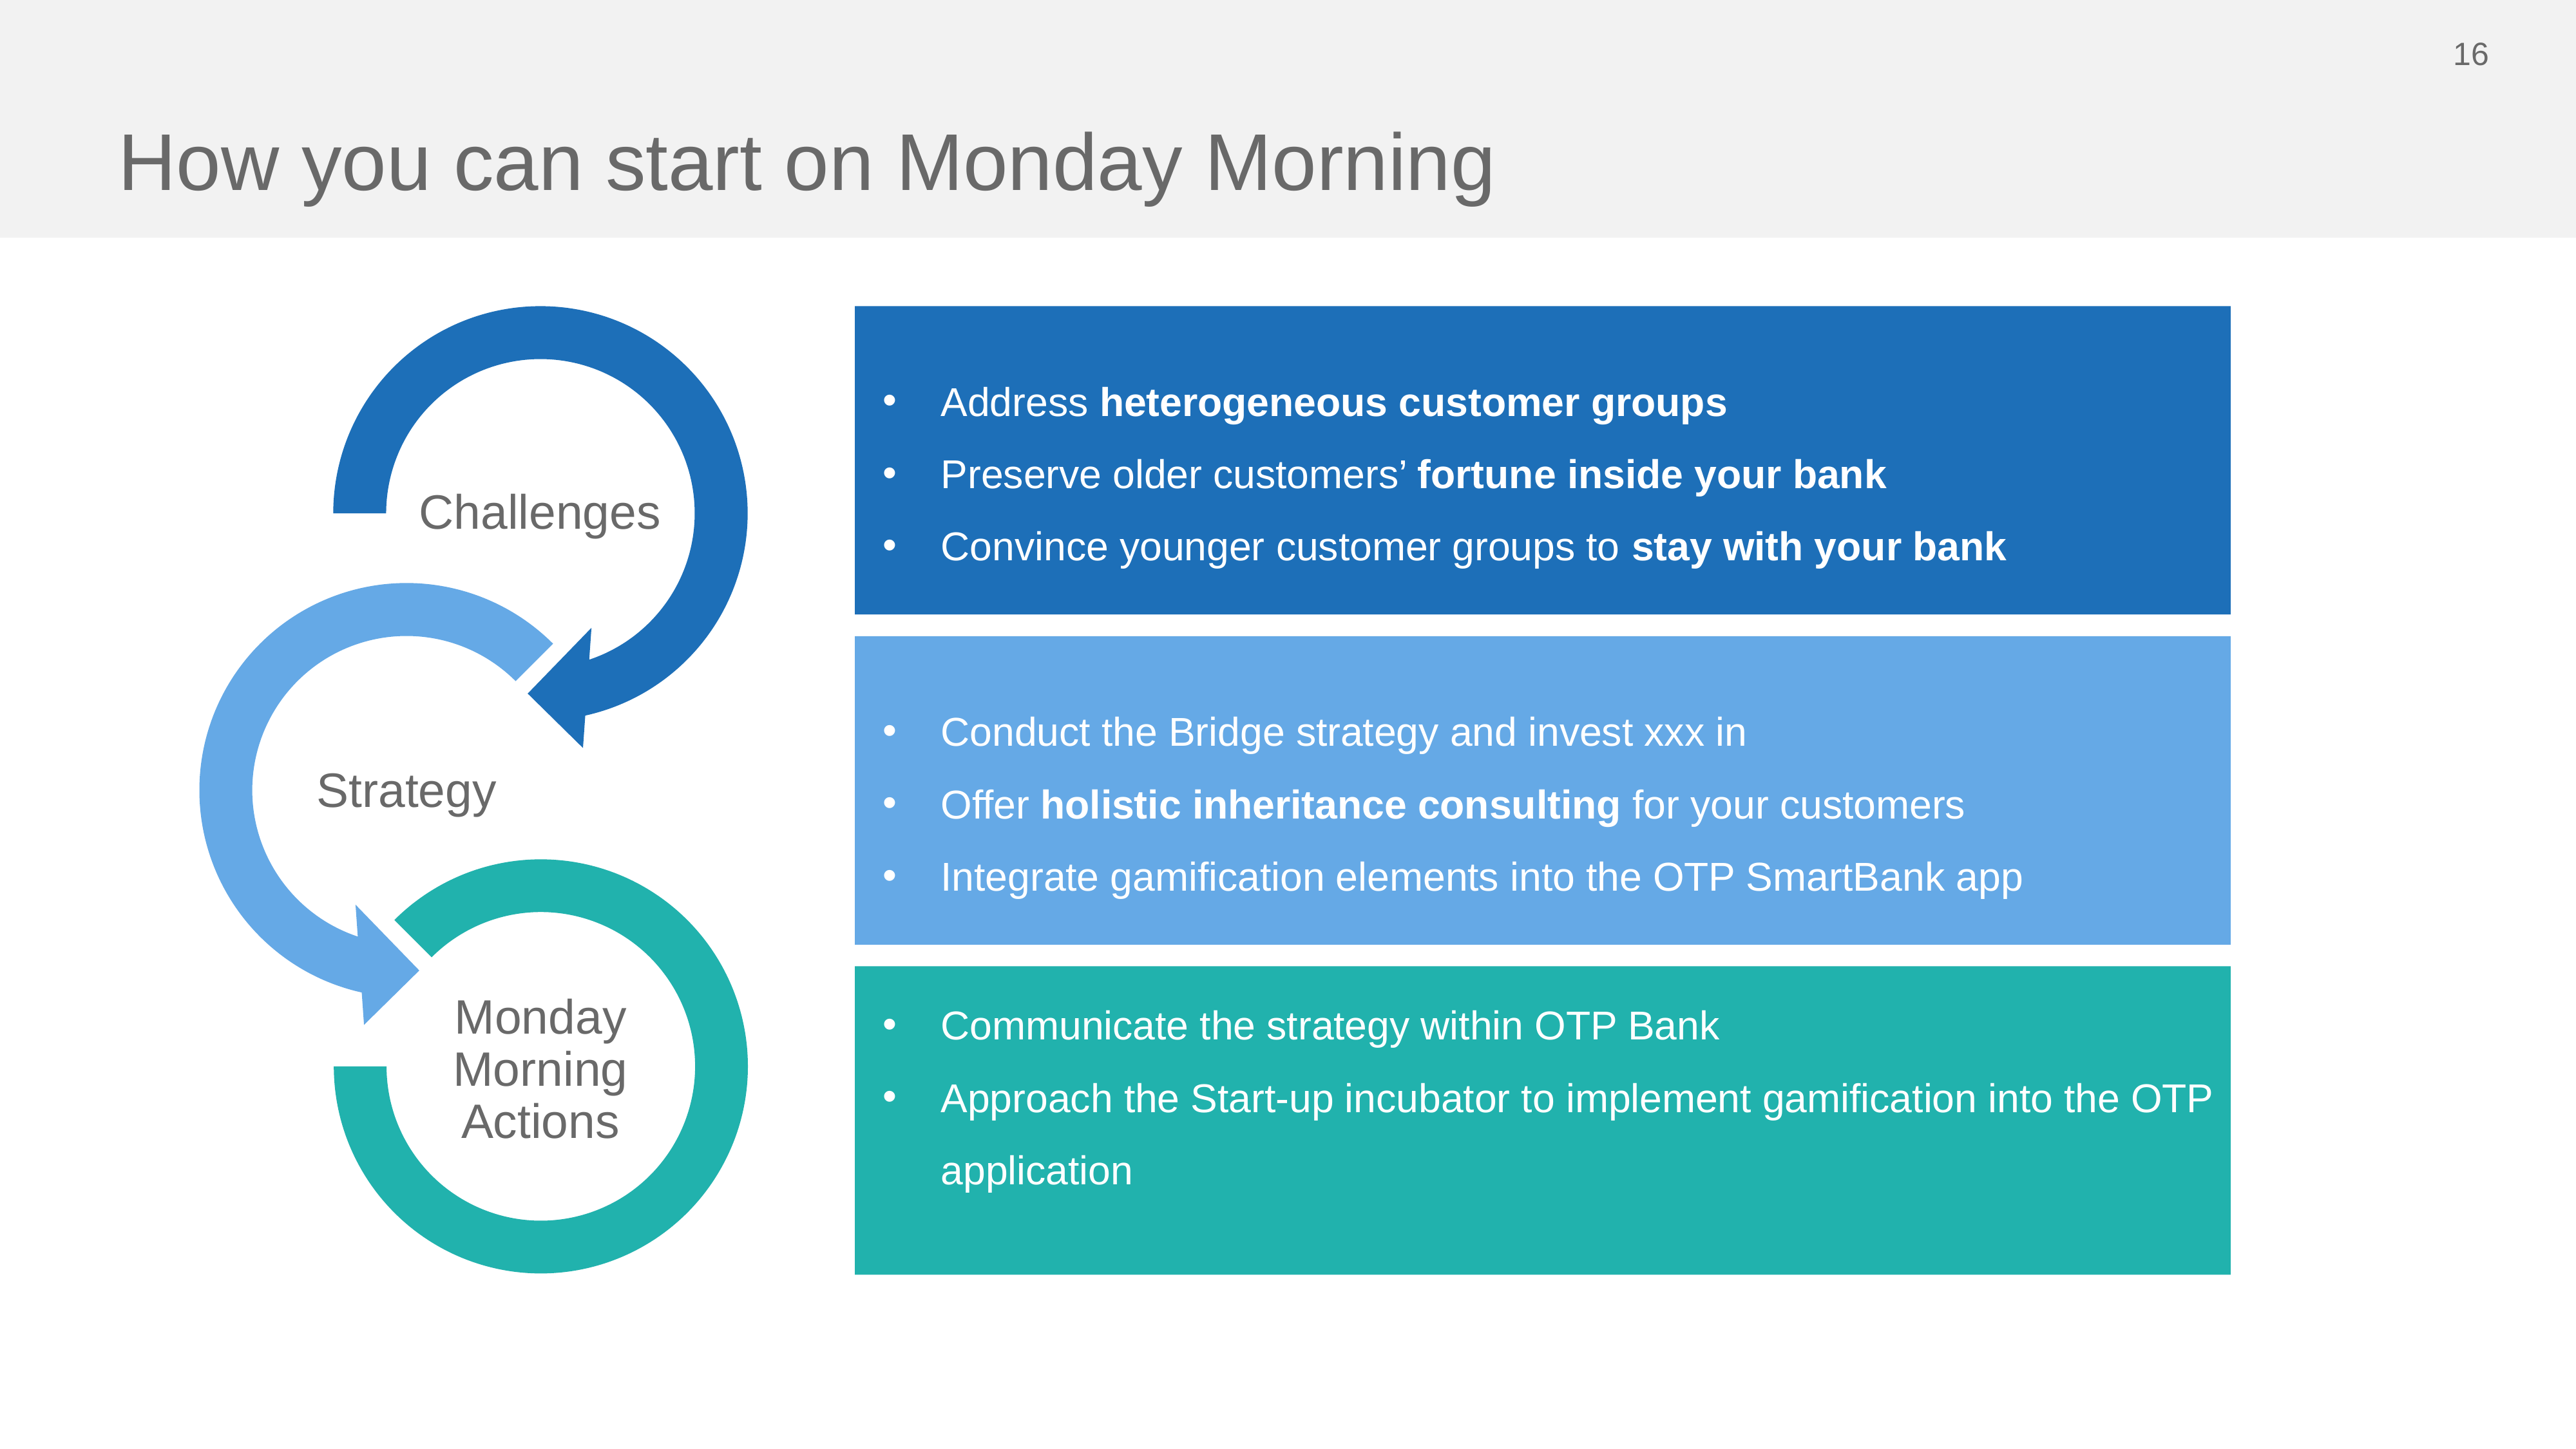

# How you can start on Monday Morning
Challenges
Strategy
Monday Morning Actions
Address heterogeneous customer groups
Preserve older customers’ fortune inside your bank
Convince younger customer groups to stay with your bank
Conduct the Bridge strategy and invest xxx in
Offer holistic inheritance consulting for your customers
Integrate gamification elements into the OTP SmartBank app
Communicate the strategy within OTP Bank
Approach the Start-up incubator to implement gamification into the OTP application